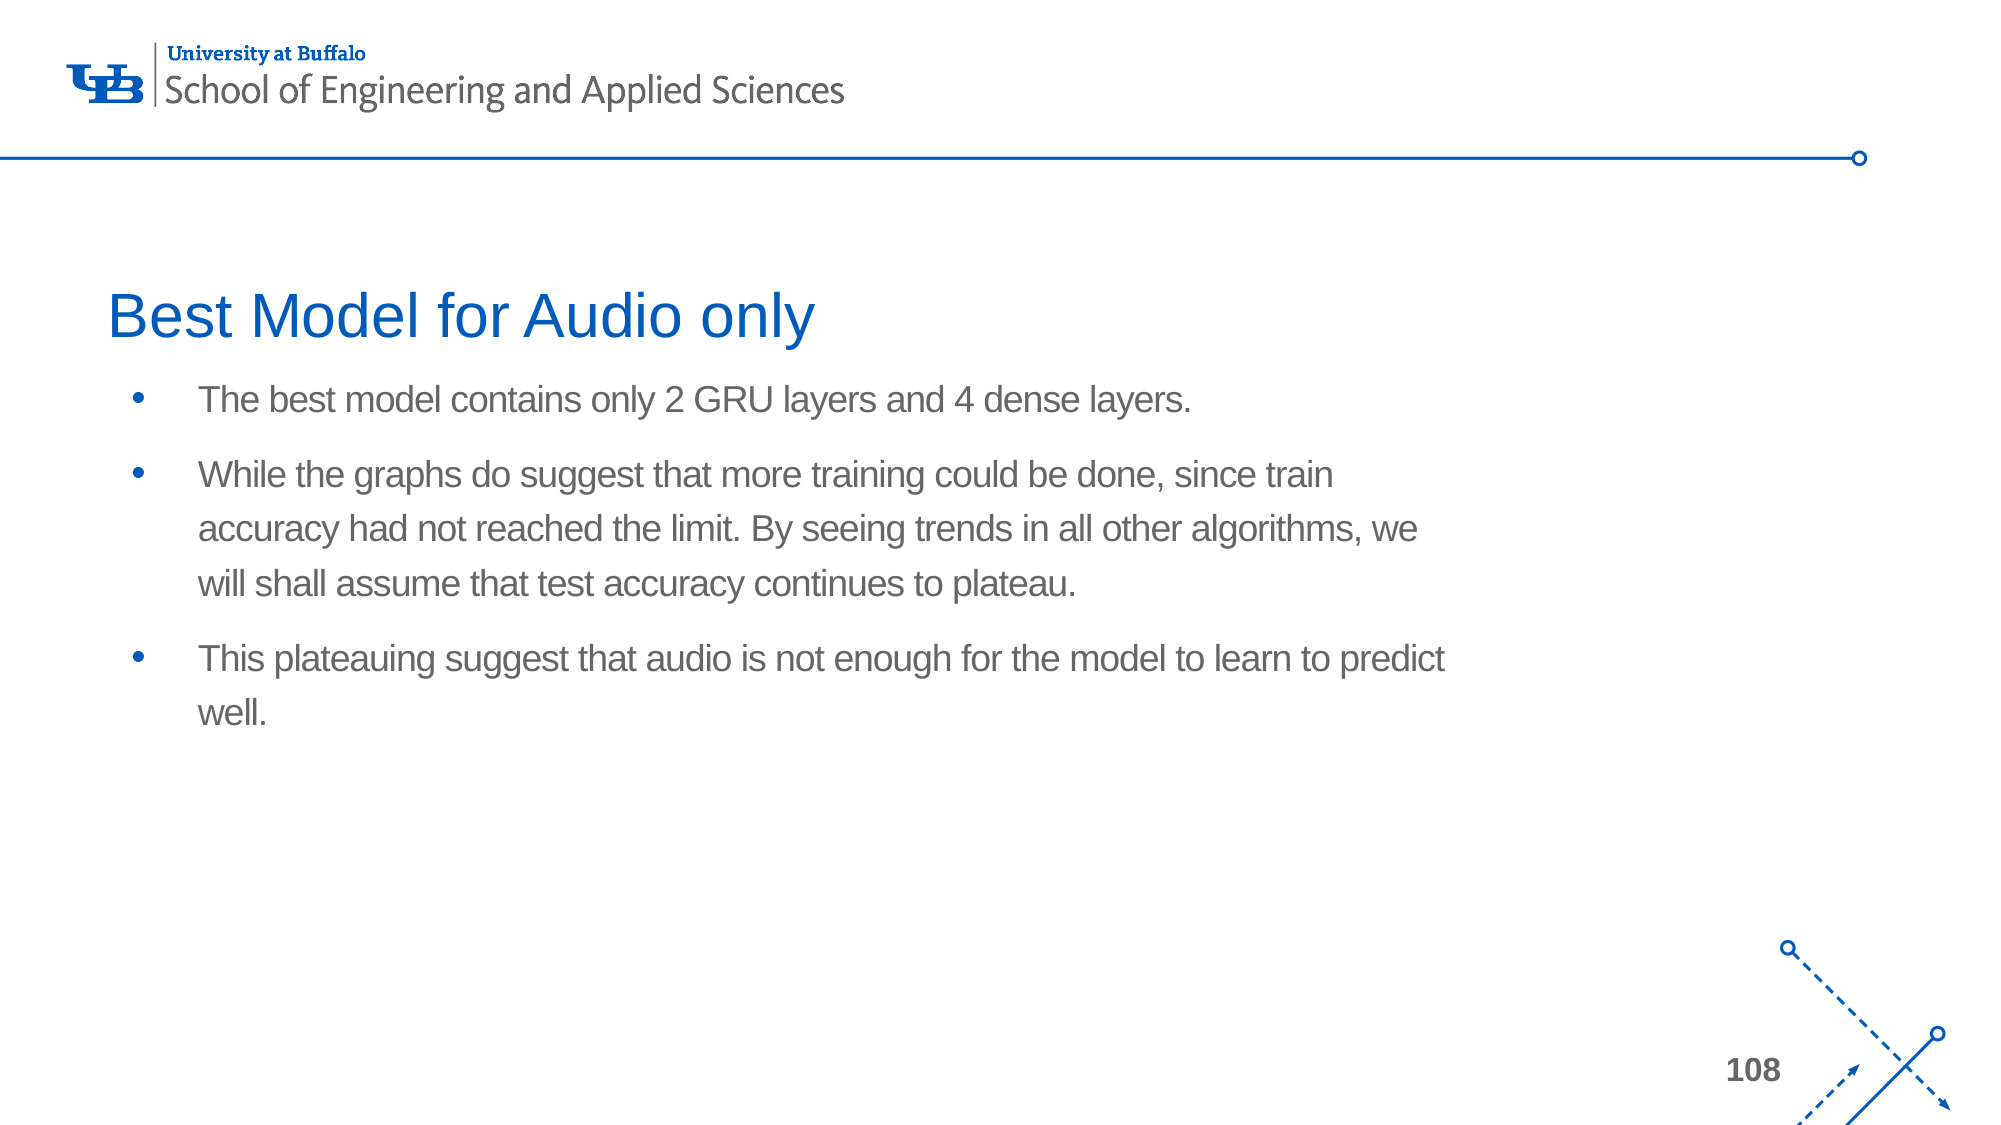

# Best Model for Audio only
The best model contains only 2 GRU layers and 4 dense layers.
While the graphs do suggest that more training could be done, since train accuracy had not reached the limit. By seeing trends in all other algorithms, we will shall assume that test accuracy continues to plateau.
This plateauing suggest that audio is not enough for the model to learn to predict well.